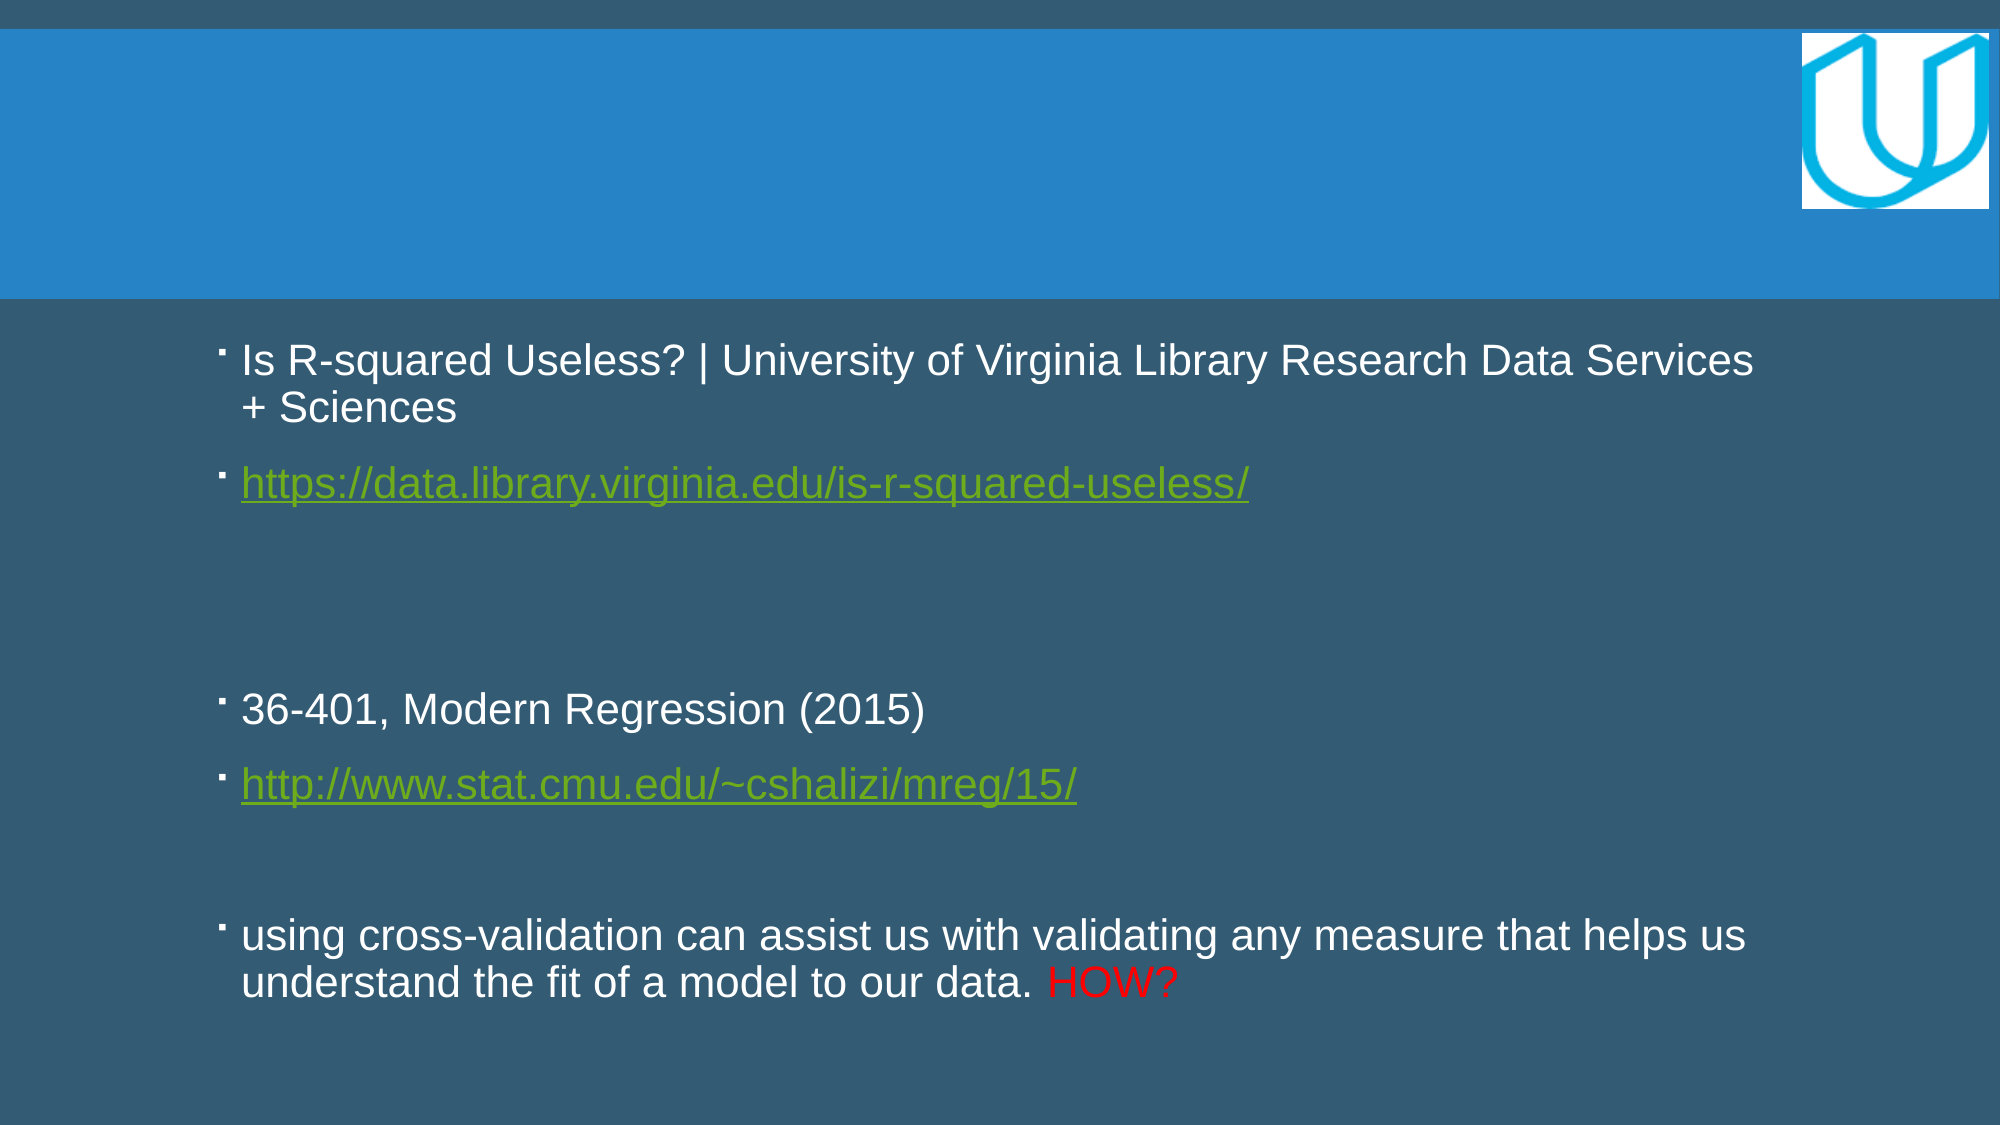

#
Is R-squared Useless? | University of Virginia Library Research Data Services + Sciences
https://data.library.virginia.edu/is-r-squared-useless/

36-401, Modern Regression (2015)
http://www.stat.cmu.edu/~cshalizi/mreg/15/

using cross-validation can assist us with validating any measure that helps us understand the fit of a model to our data. HOW?